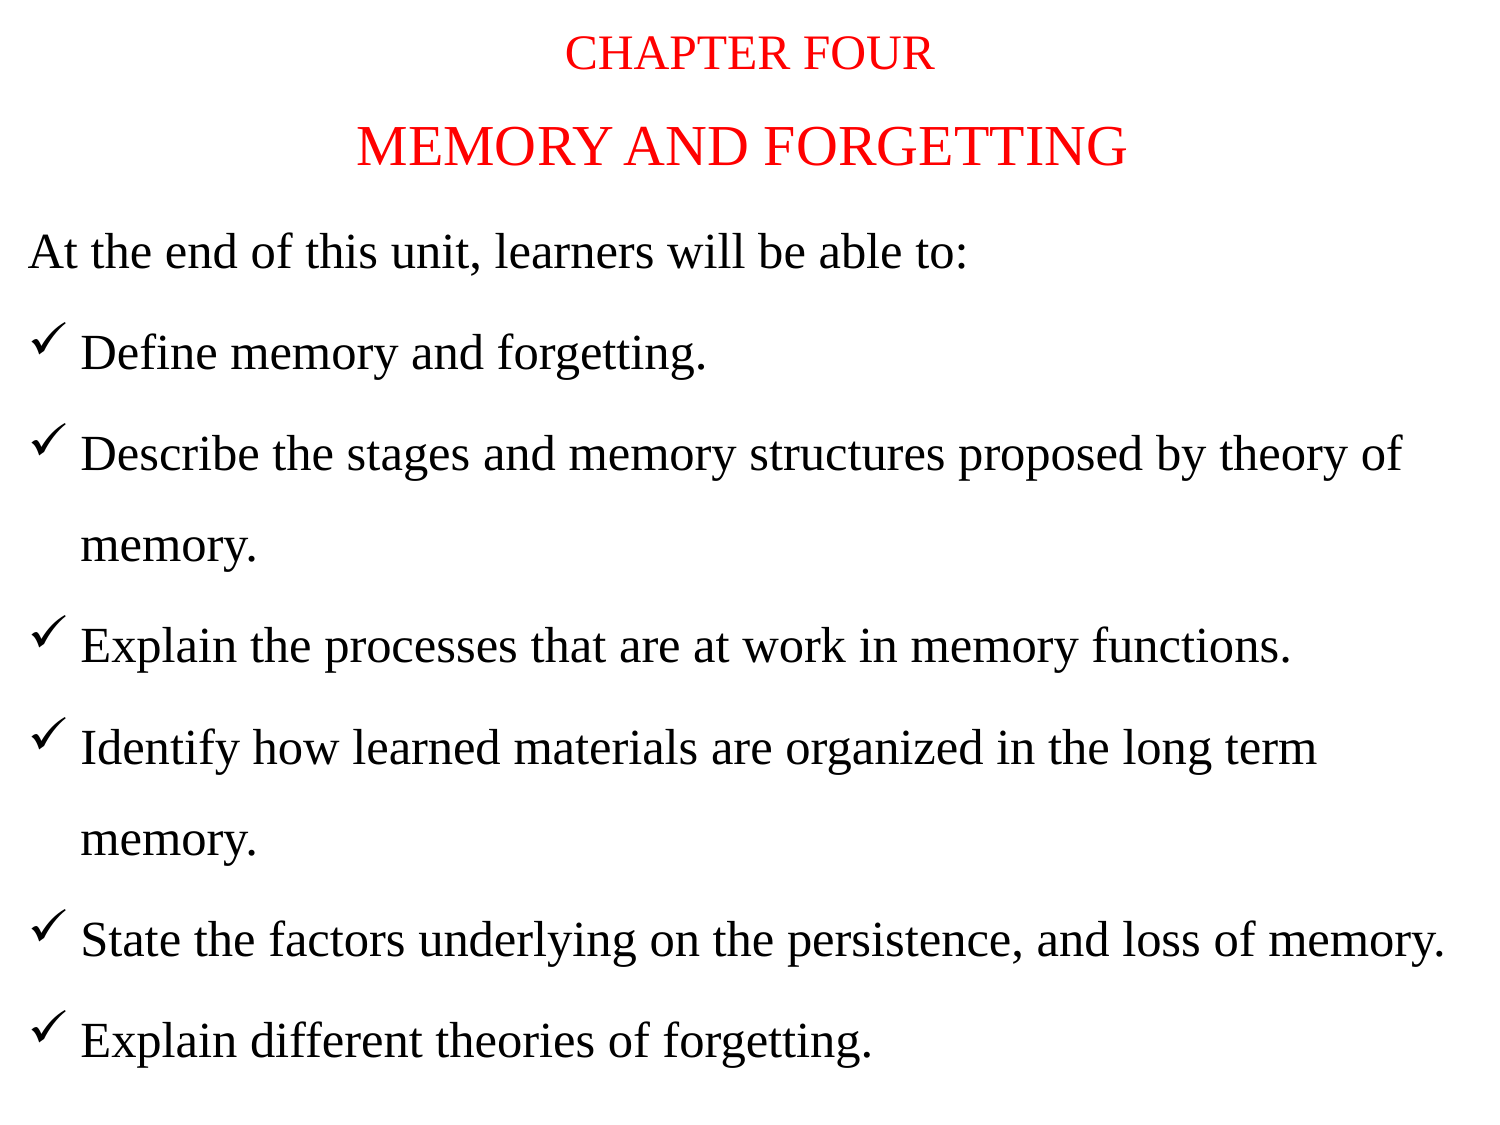

# CHAPTER FOUR
MEMORY AND FORGETTING
At the end of this unit, learners will be able to:
Define memory and forgetting.
Describe the stages and memory structures proposed by theory of memory.
Explain the processes that are at work in memory functions.
Identify how learned materials are organized in the long term memory.
State the factors underlying on the persistence, and loss of memory.
Explain different theories of forgetting.